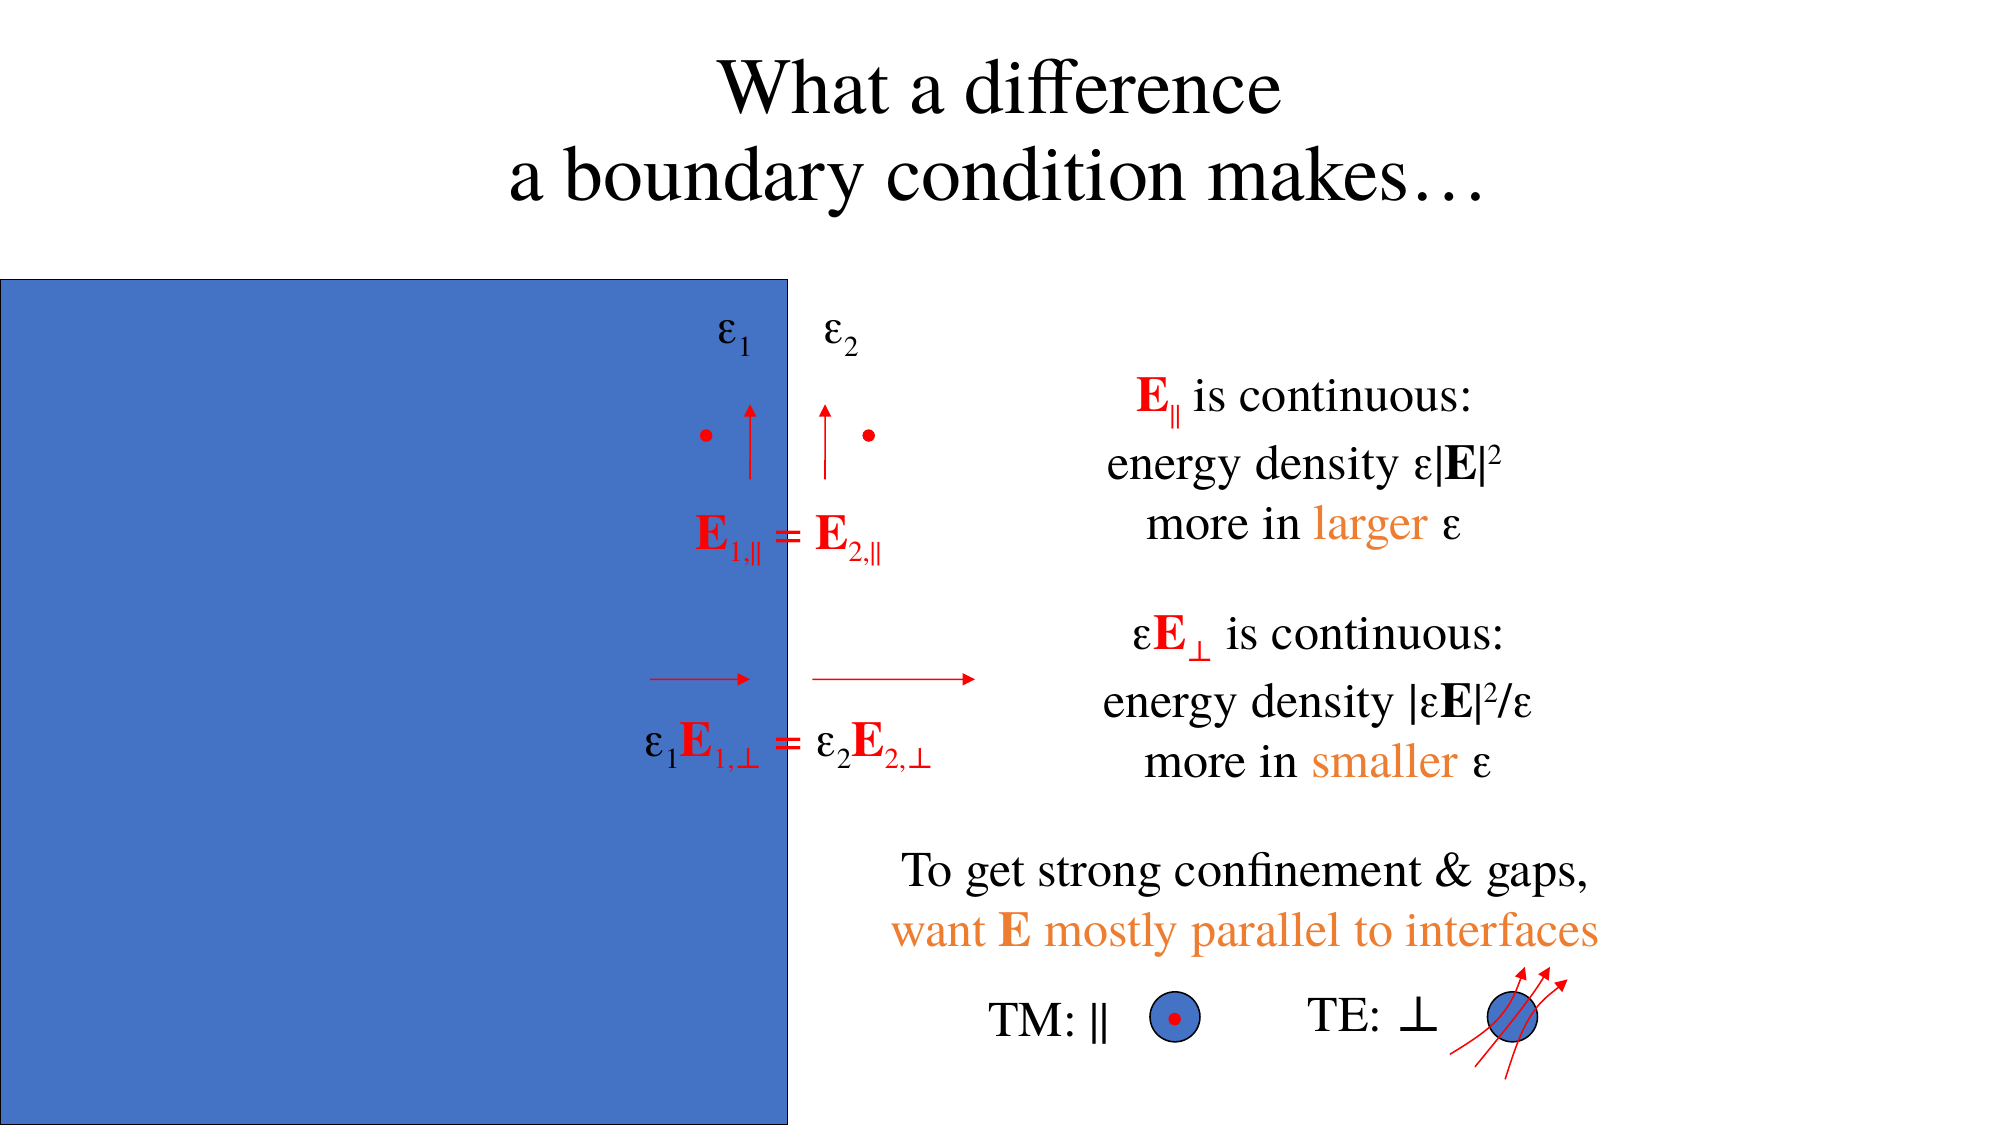

# What a difference a boundary condition makes…

ε1
ε2
E|| is continuous:
energy density ε|E|2
more in larger ε

E1,|| = E2,||
εE⊥ is continuous:
energy density |εE|2/ε
more in smaller ε

ε1E1,⊥ = ε2E2,⊥
To get strong confinement & gaps,
want E mostly parallel to interfaces

TE: ⊥
TM: ||